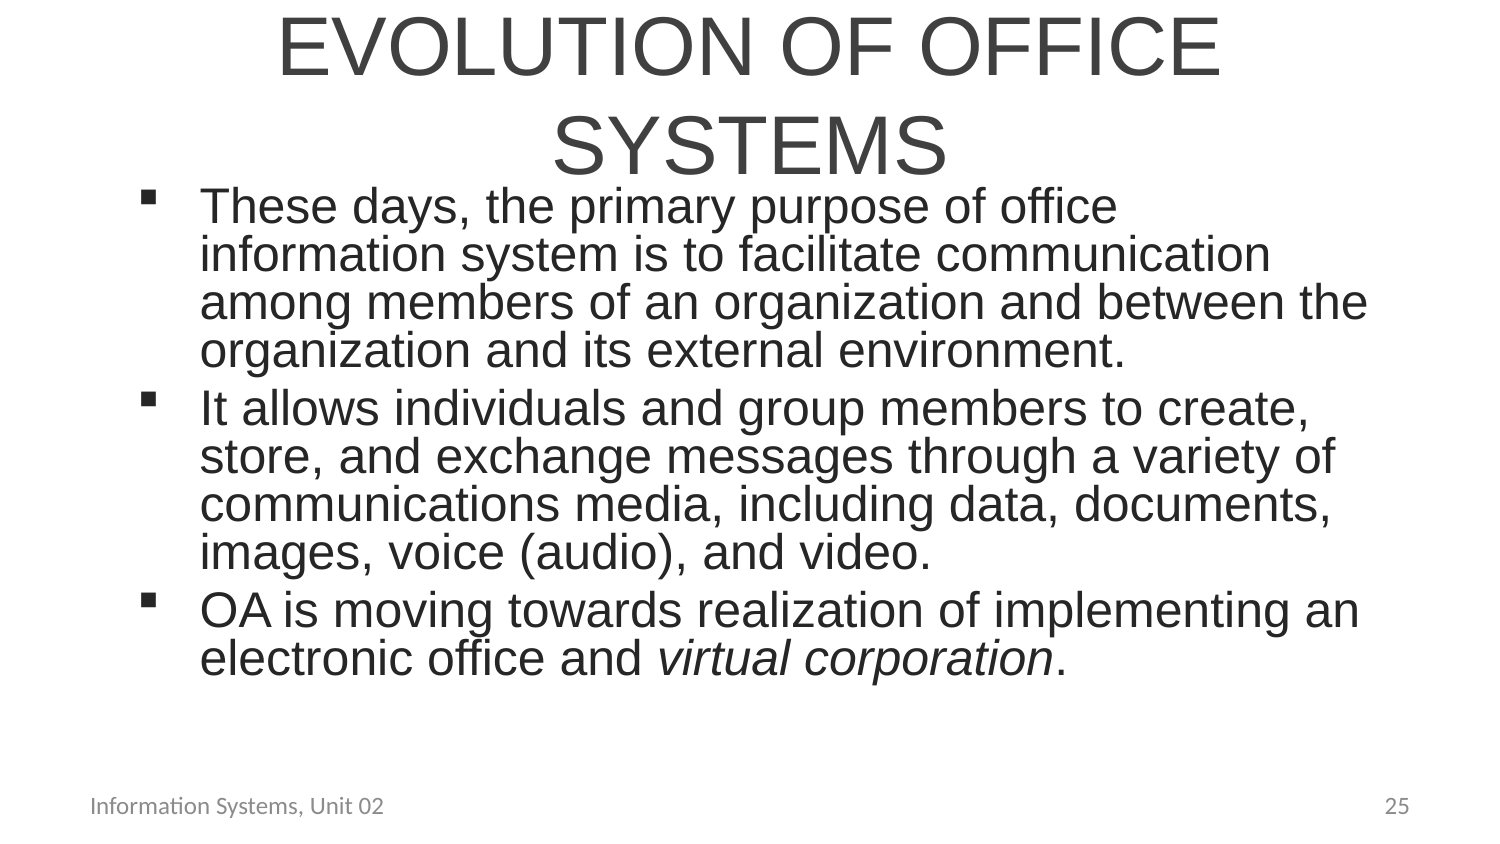

# Evolution of Office Systems
These days, the primary purpose of office information system is to facilitate communication among members of an organization and between the organization and its external environment.
It allows individuals and group members to create, store, and exchange messages through a variety of communications media, including data, documents, images, voice (audio), and video.
OA is moving towards realization of implementing an electronic office and virtual corporation.

Information Systems, Unit 02
25